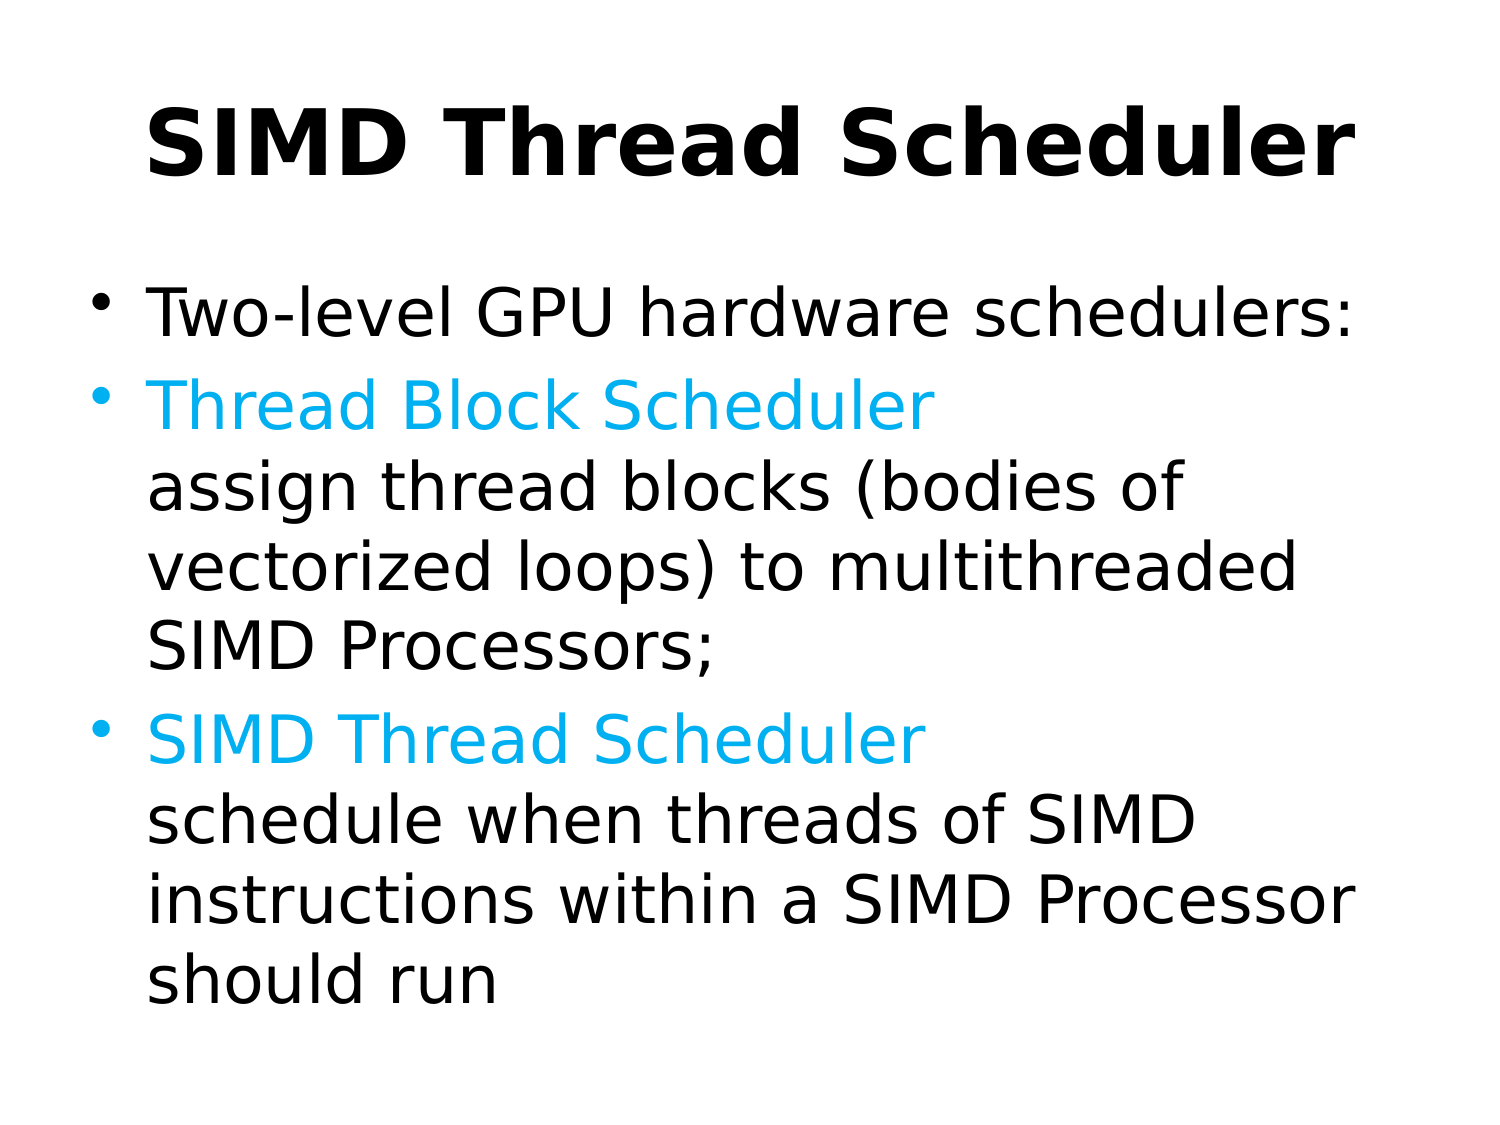

# SIMD Thread Scheduler
Two-level GPU hardware schedulers:
Thread Block Scheduler                       assign thread blocks (bodies of vectorized loops) to multithreaded SIMD Processors;
SIMD Thread Scheduler                      schedule when threads of SIMD instructions within a SIMD Processor should run